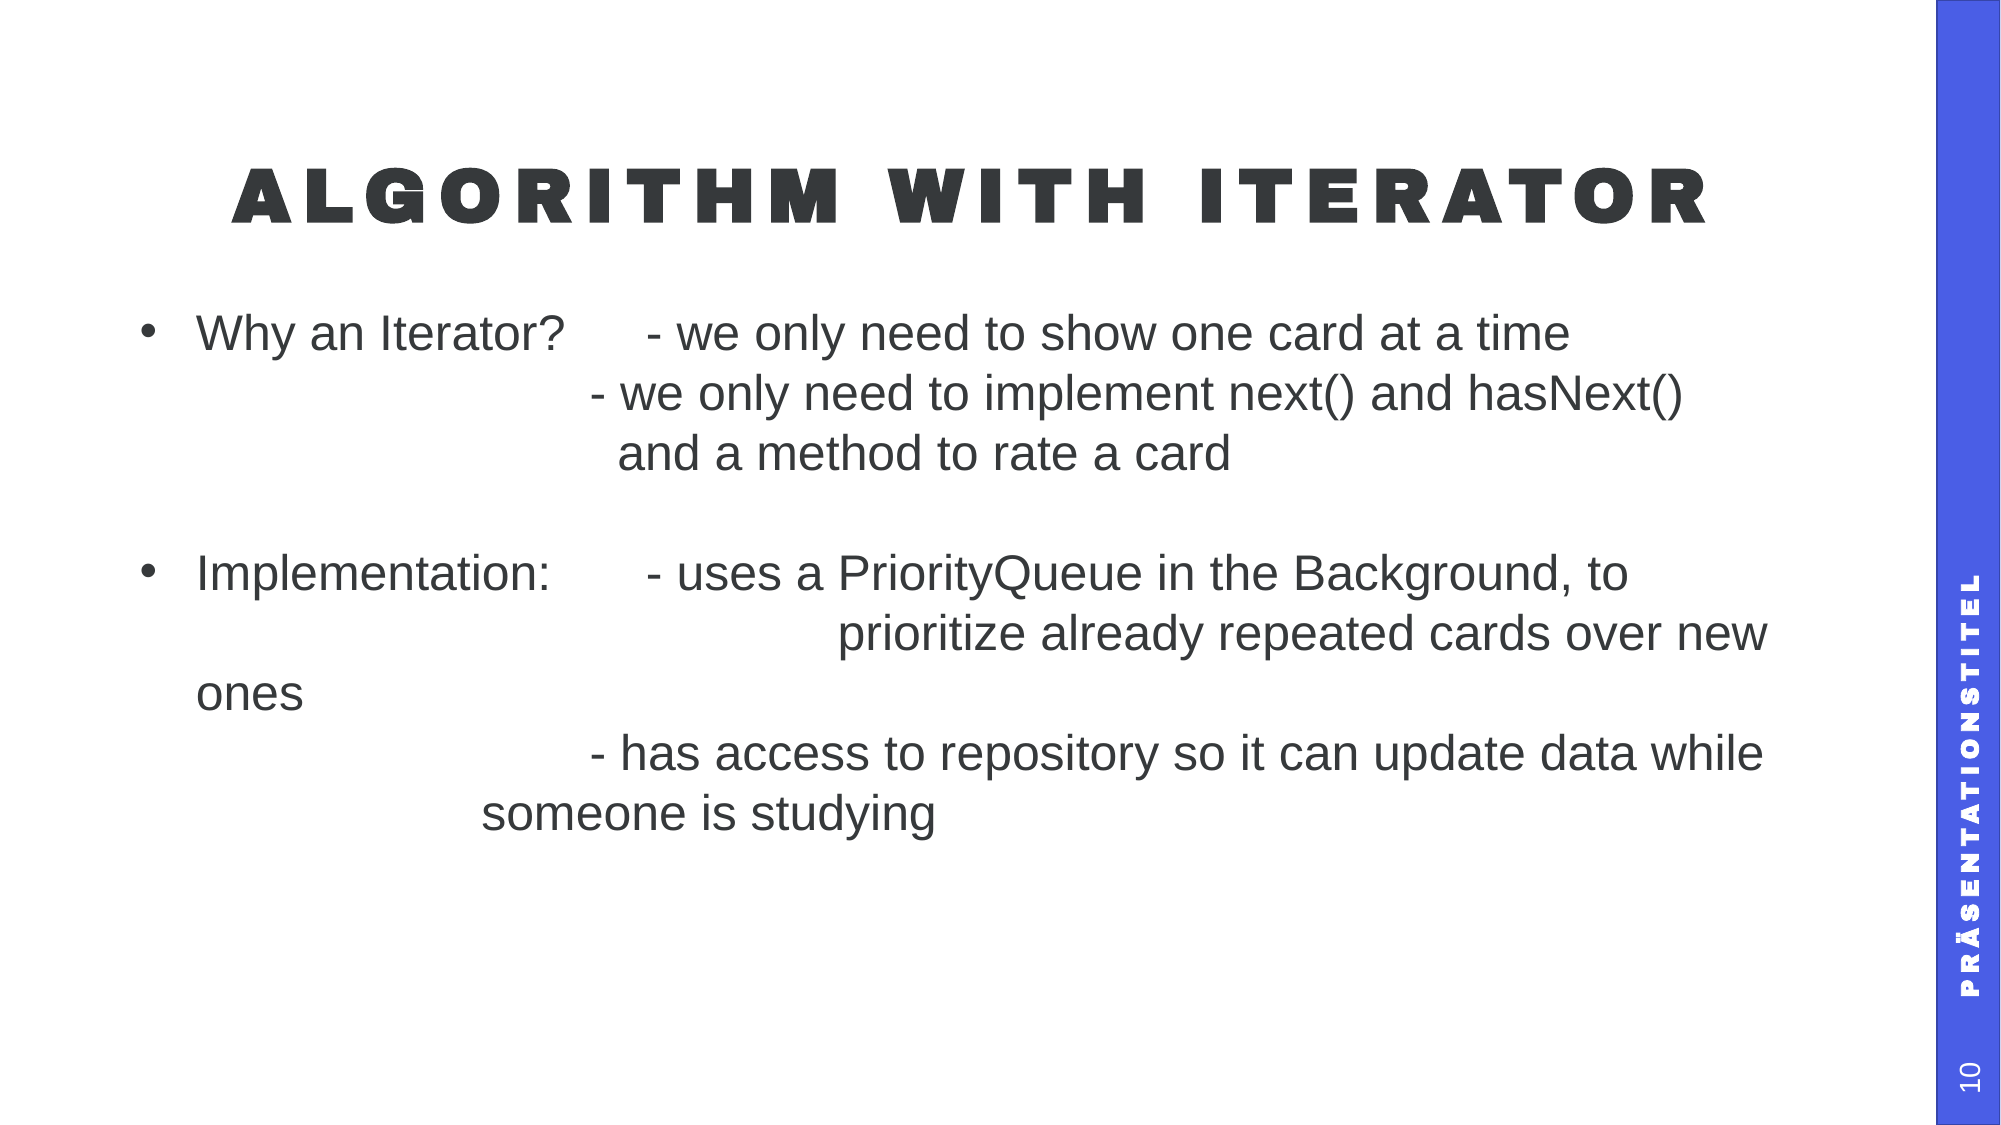

# Algorithm with Iterator
Why an Iterator? 	- we only need to show one card at a time
			- we only need to implement next() and hasNext()
			  and a method to rate a card

Implementation:	- uses a PriorityQueue in the Background, to 				   	   prioritize already repeated cards over new ones
			- has access to repository so it can update data while 			   someone is studying
Präsentationstitel
10